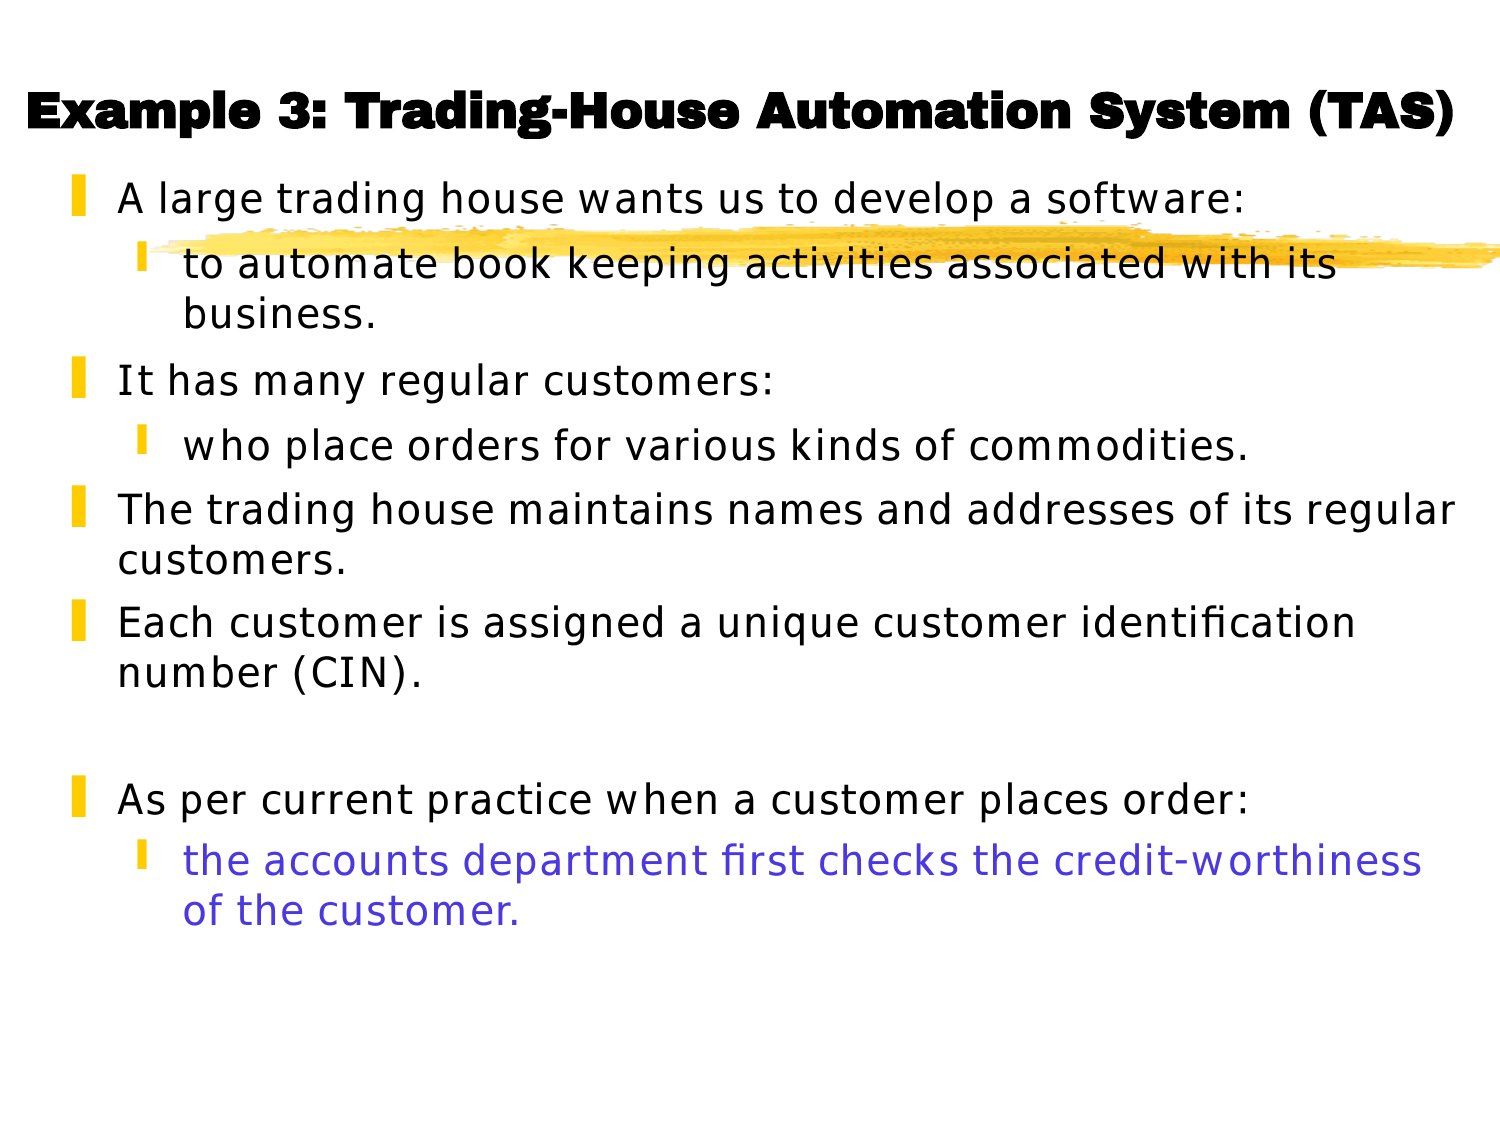

# Example 3: Trading-House Automation System (TAS)
A large trading house wants us to develop a software:
to automate book keeping activities associated with its business.
It has many regular customers:
who place orders for various kinds of commodities.
The trading house maintains names and addresses of its regular customers.
Each customer is assigned a unique customer identification number (CIN).

As per current practice when a customer places order:
the accounts department first checks the credit-worthiness of the customer.